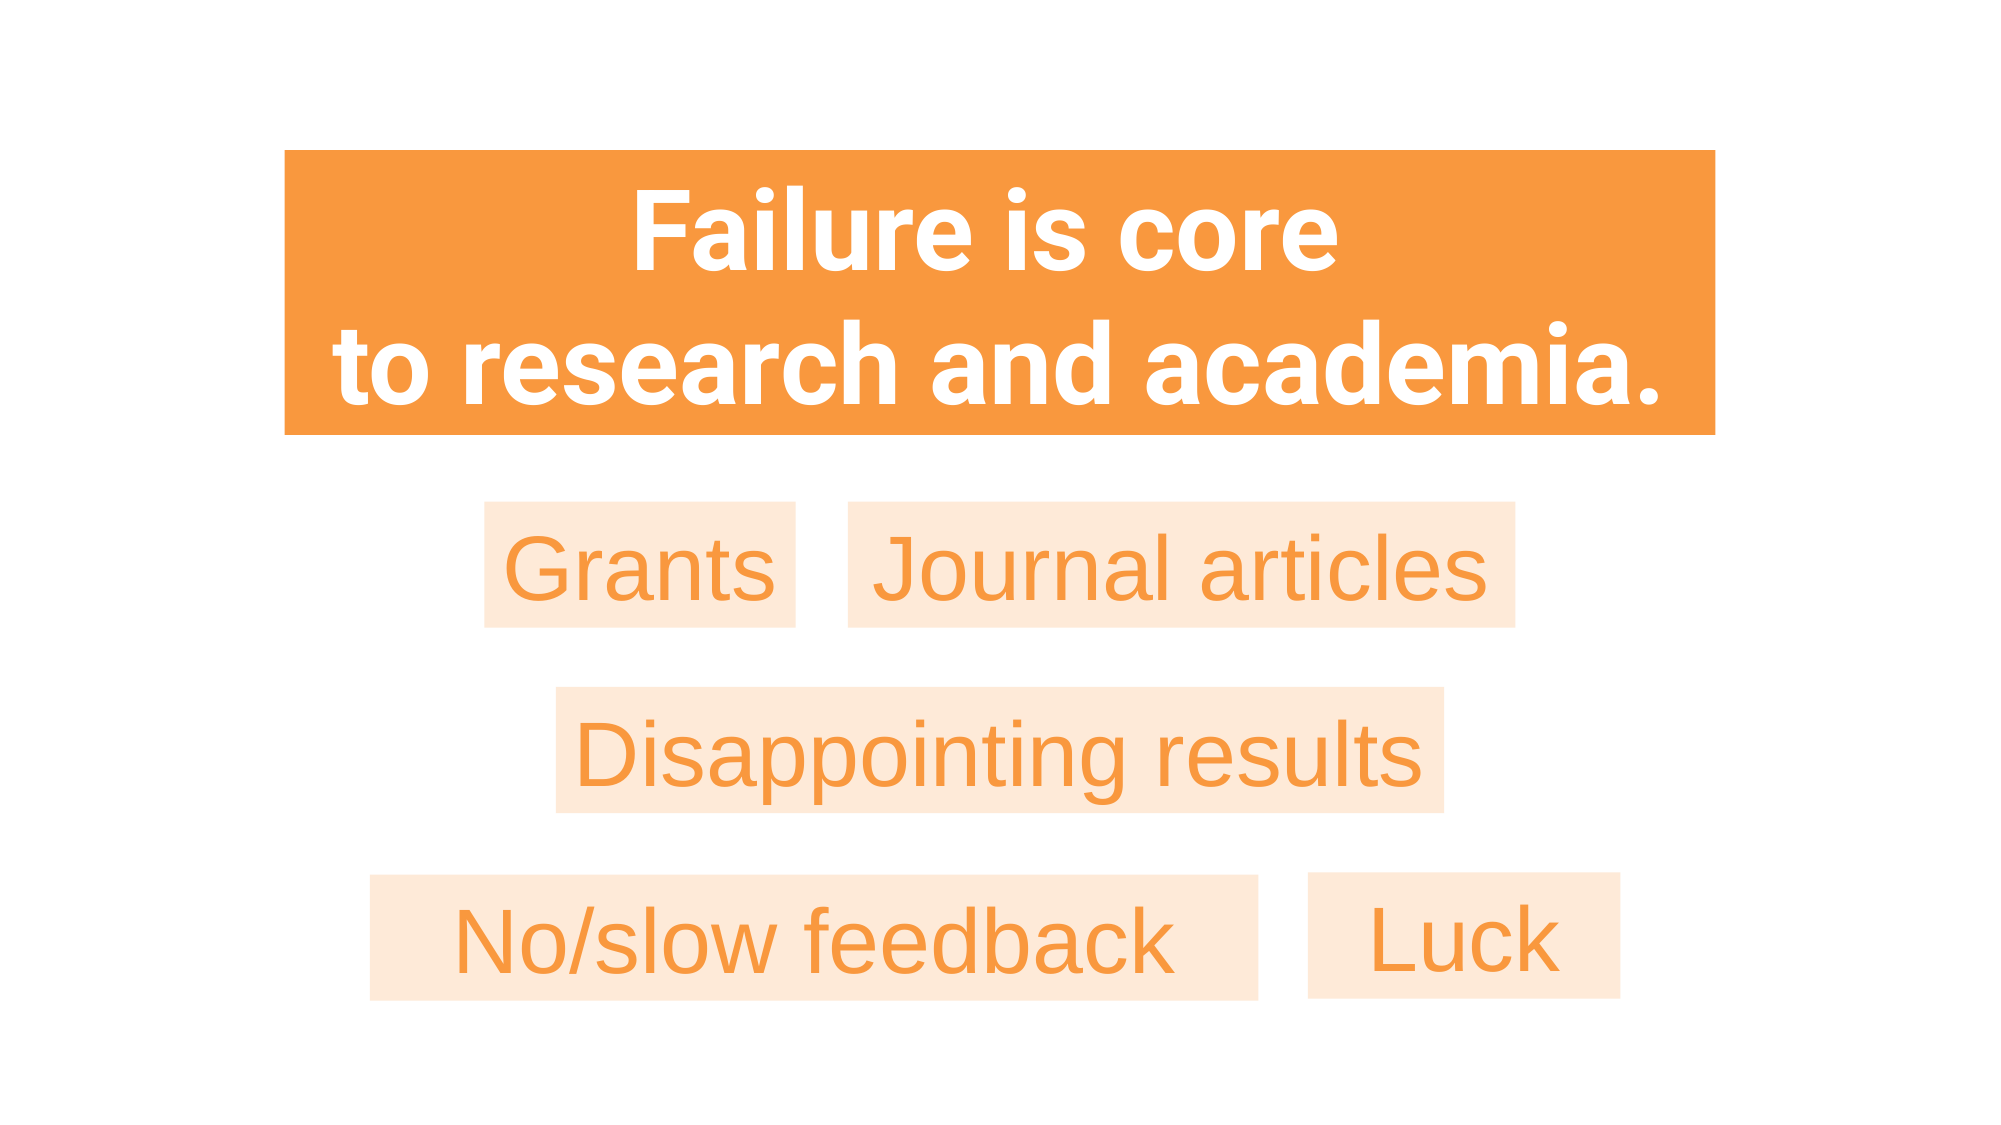

Failure is core
to research and academia.
Grants
Journal articles
Disappointing results
Luck
No/slow feedback